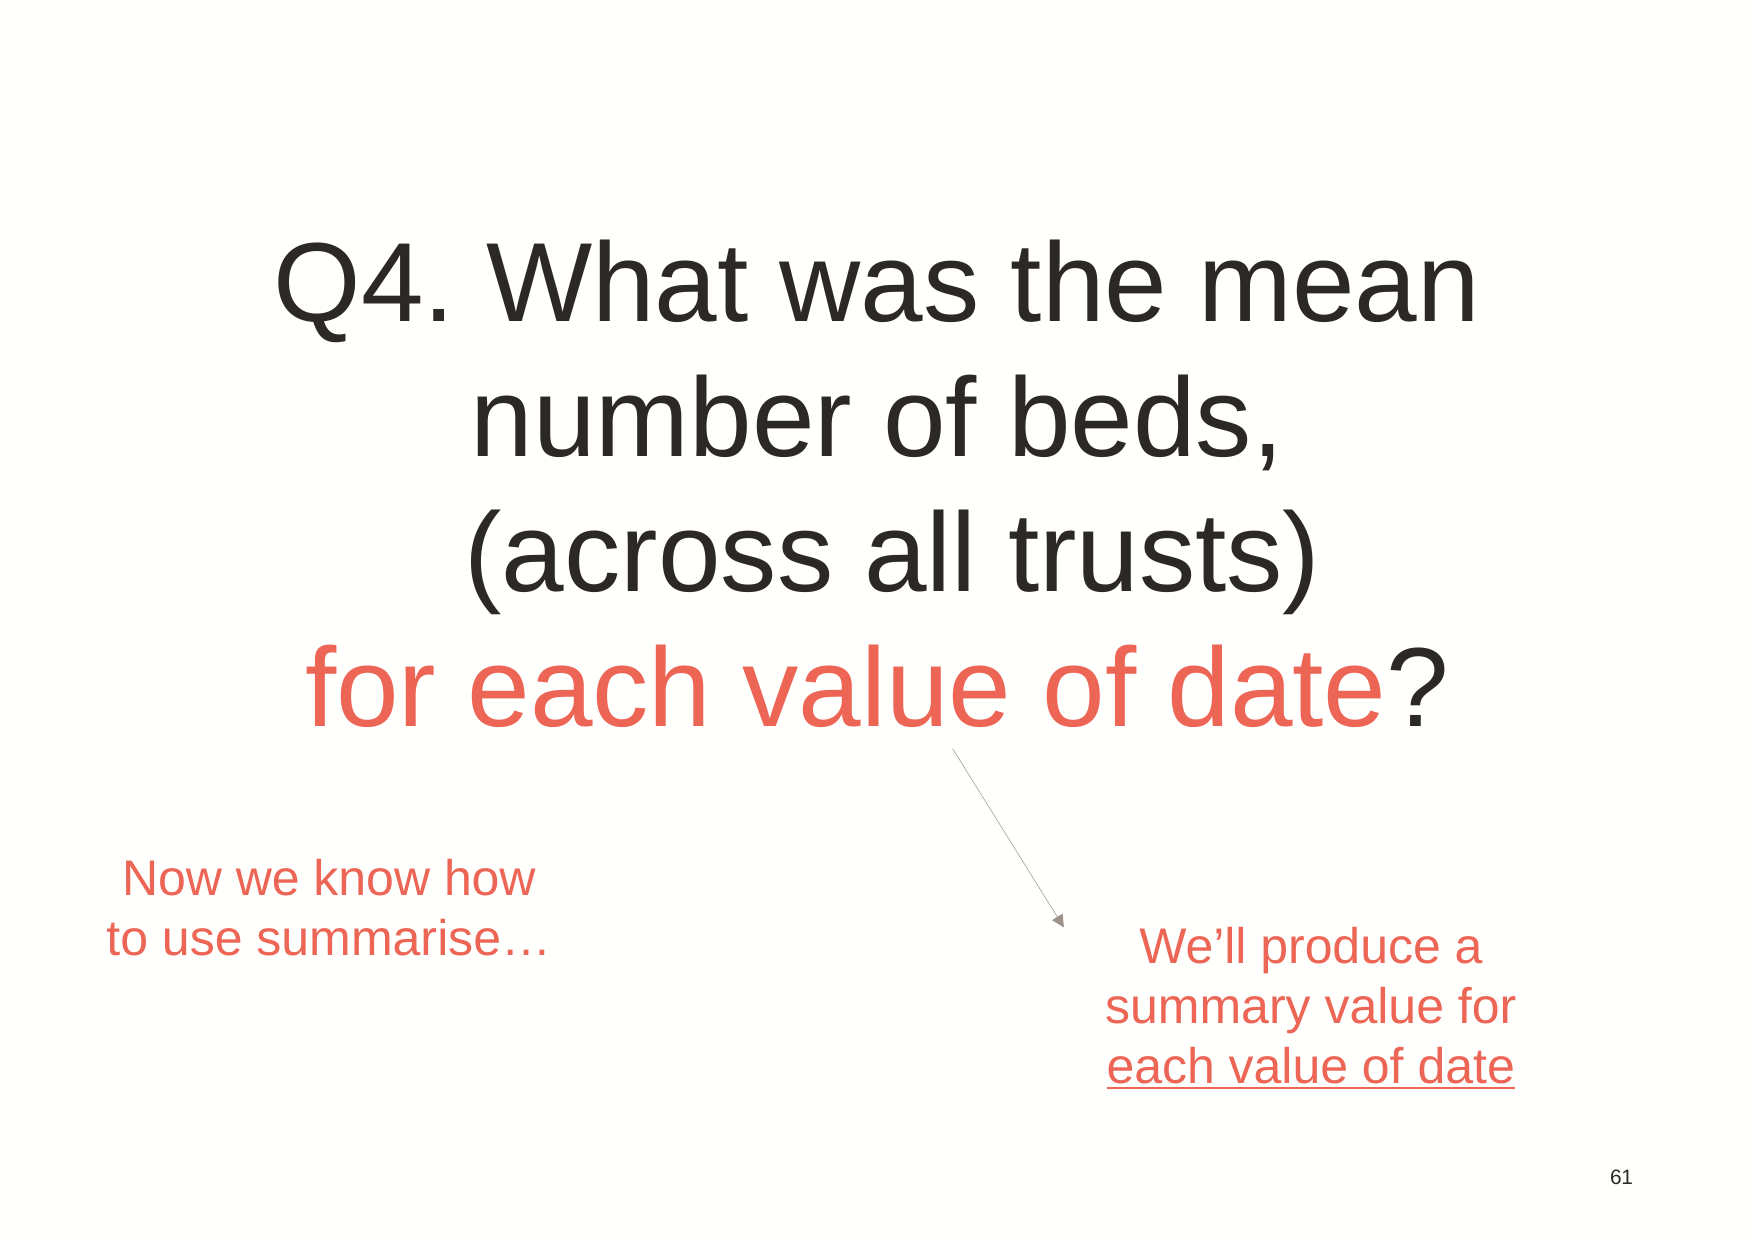

# Q4. What was the mean number of beds, (across all trusts) for each value of date?

Now we know how to use summarise…
We’ll produce a summary value for each value of date
61